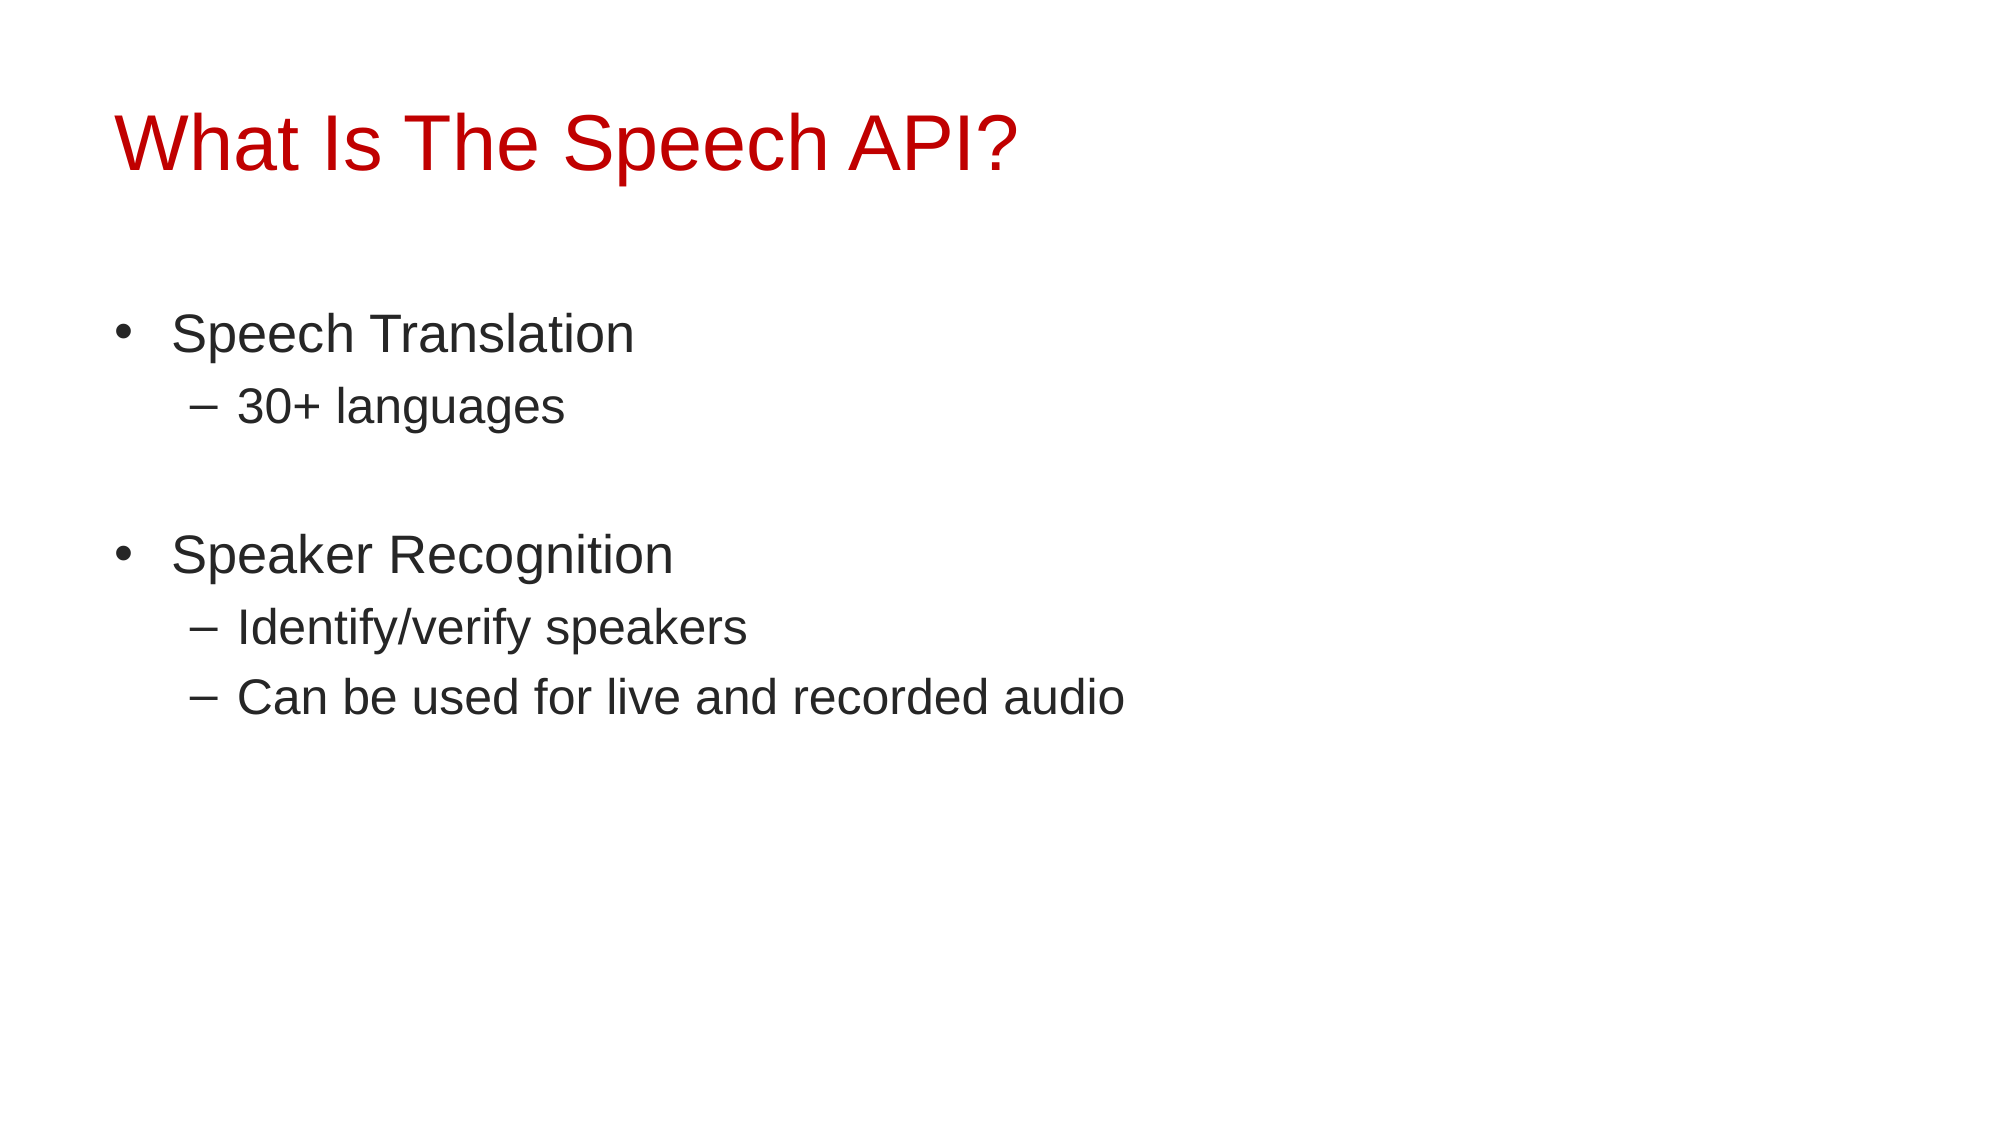

# What Is The Speech API?
Speech Translation
30+ languages

Speaker Recognition
Identify/verify speakers
Can be used for live and recorded audio